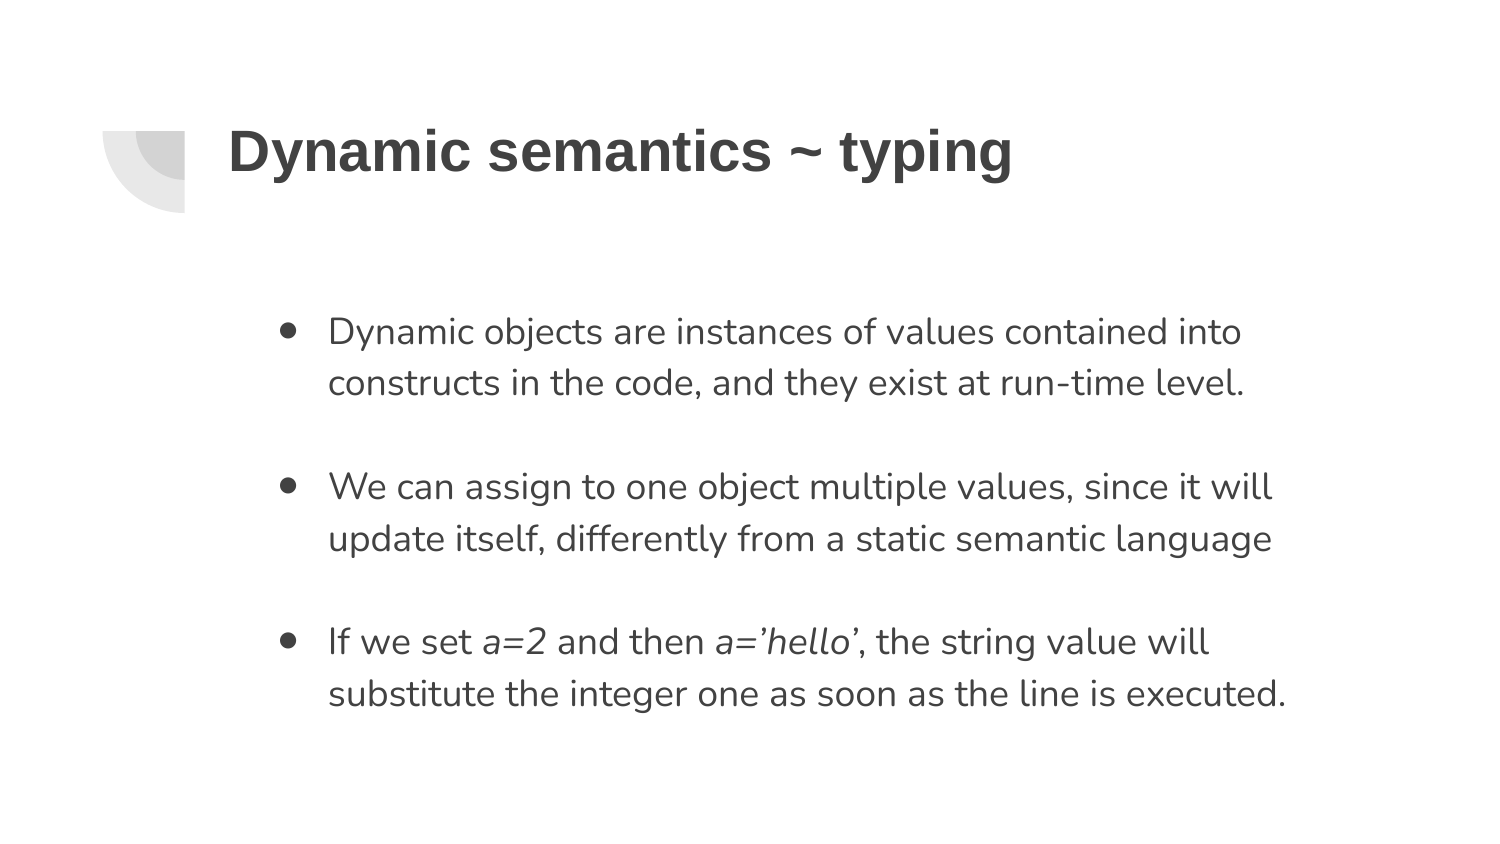

# Dynamic semantics ~ typing
Dynamic objects are instances of values contained into constructs in the code, and they exist at run-time level.

We can assign to one object multiple values, since it will update itself, differently from a static semantic language

If we set a=2 and then a=’hello’, the string value will substitute the integer one as soon as the line is executed.